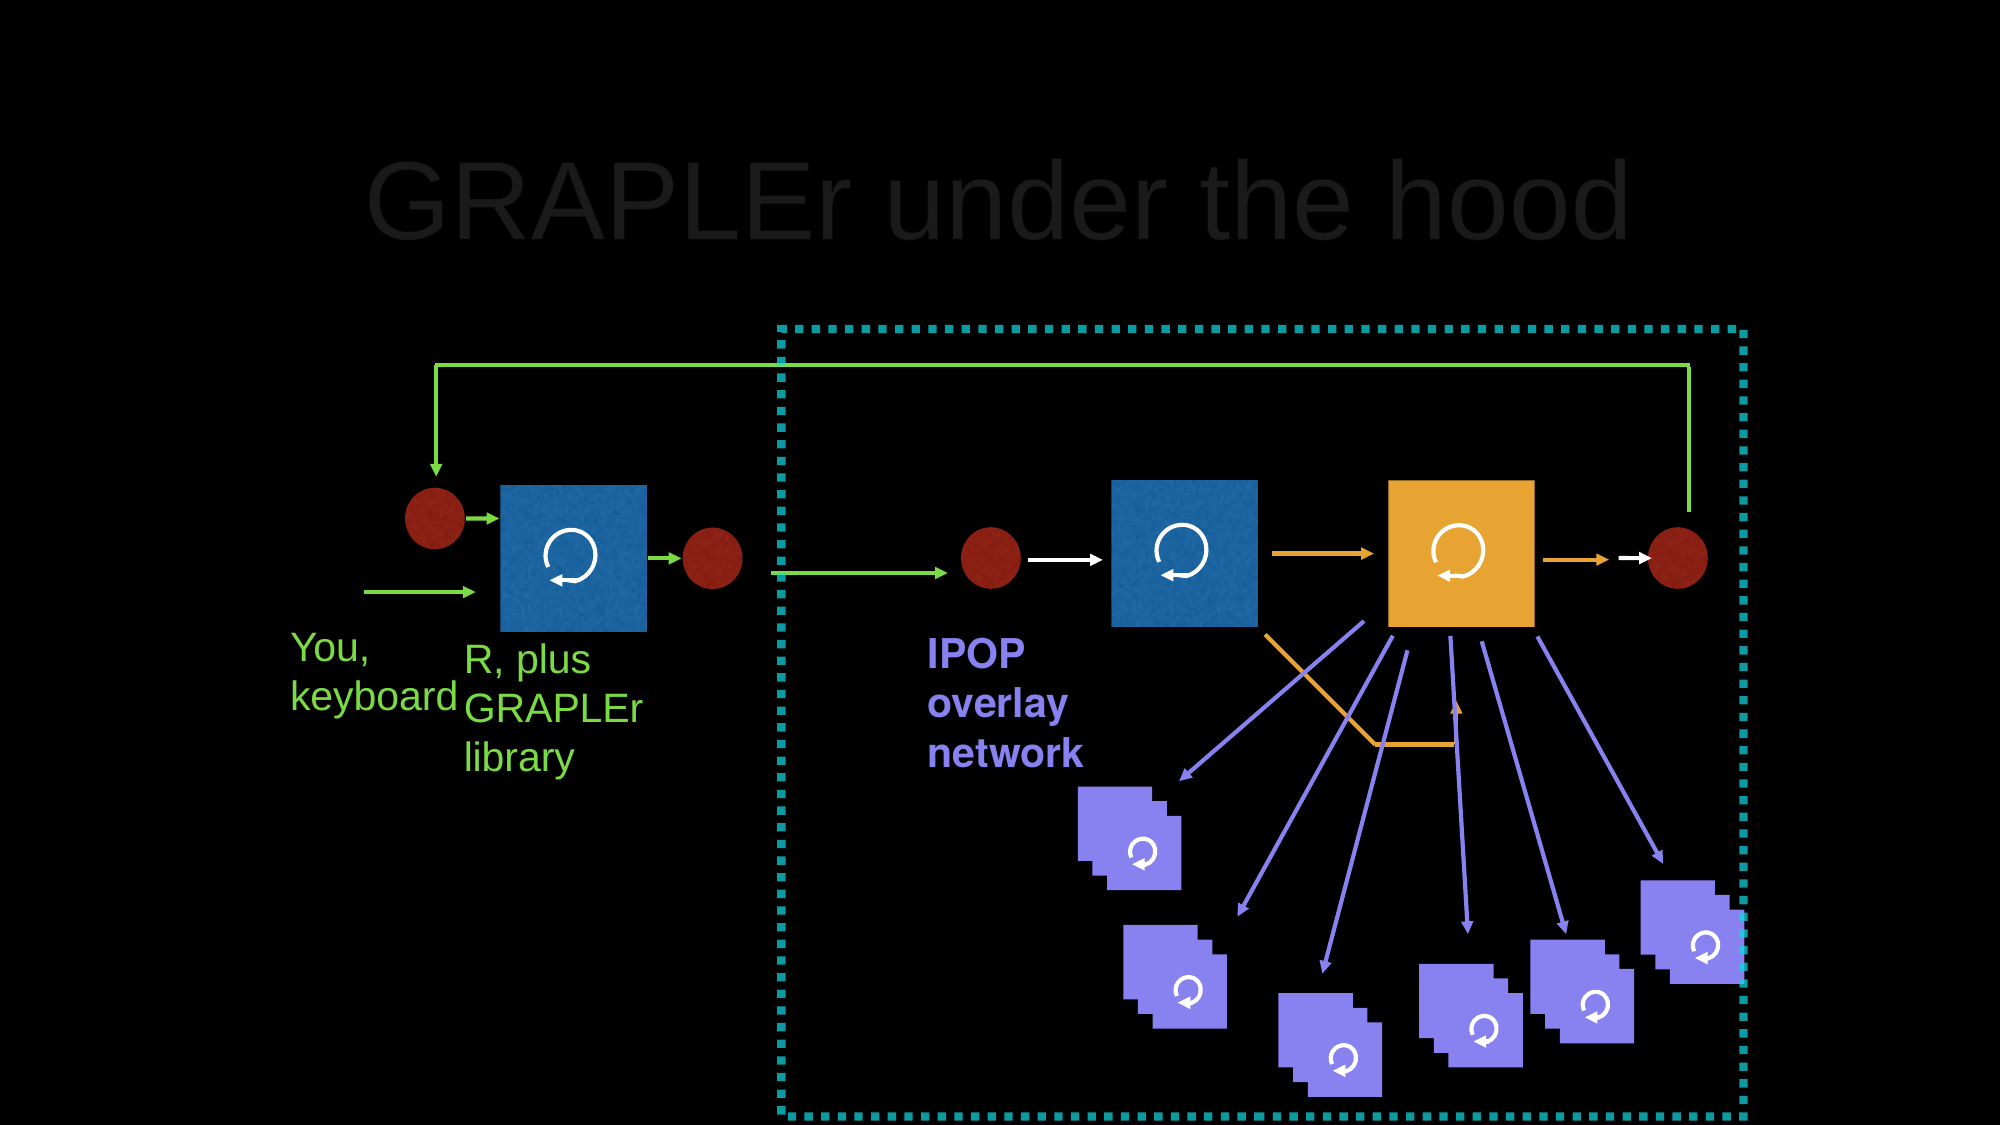

# GRAPLEr under the hood

receive
Web service
HTCondor
send

Internet

You,
keyboard
IPOP
overlay
network

R, plus
GRAPLEr
library

UF

VT

GRAPLEr
UW
Other sites